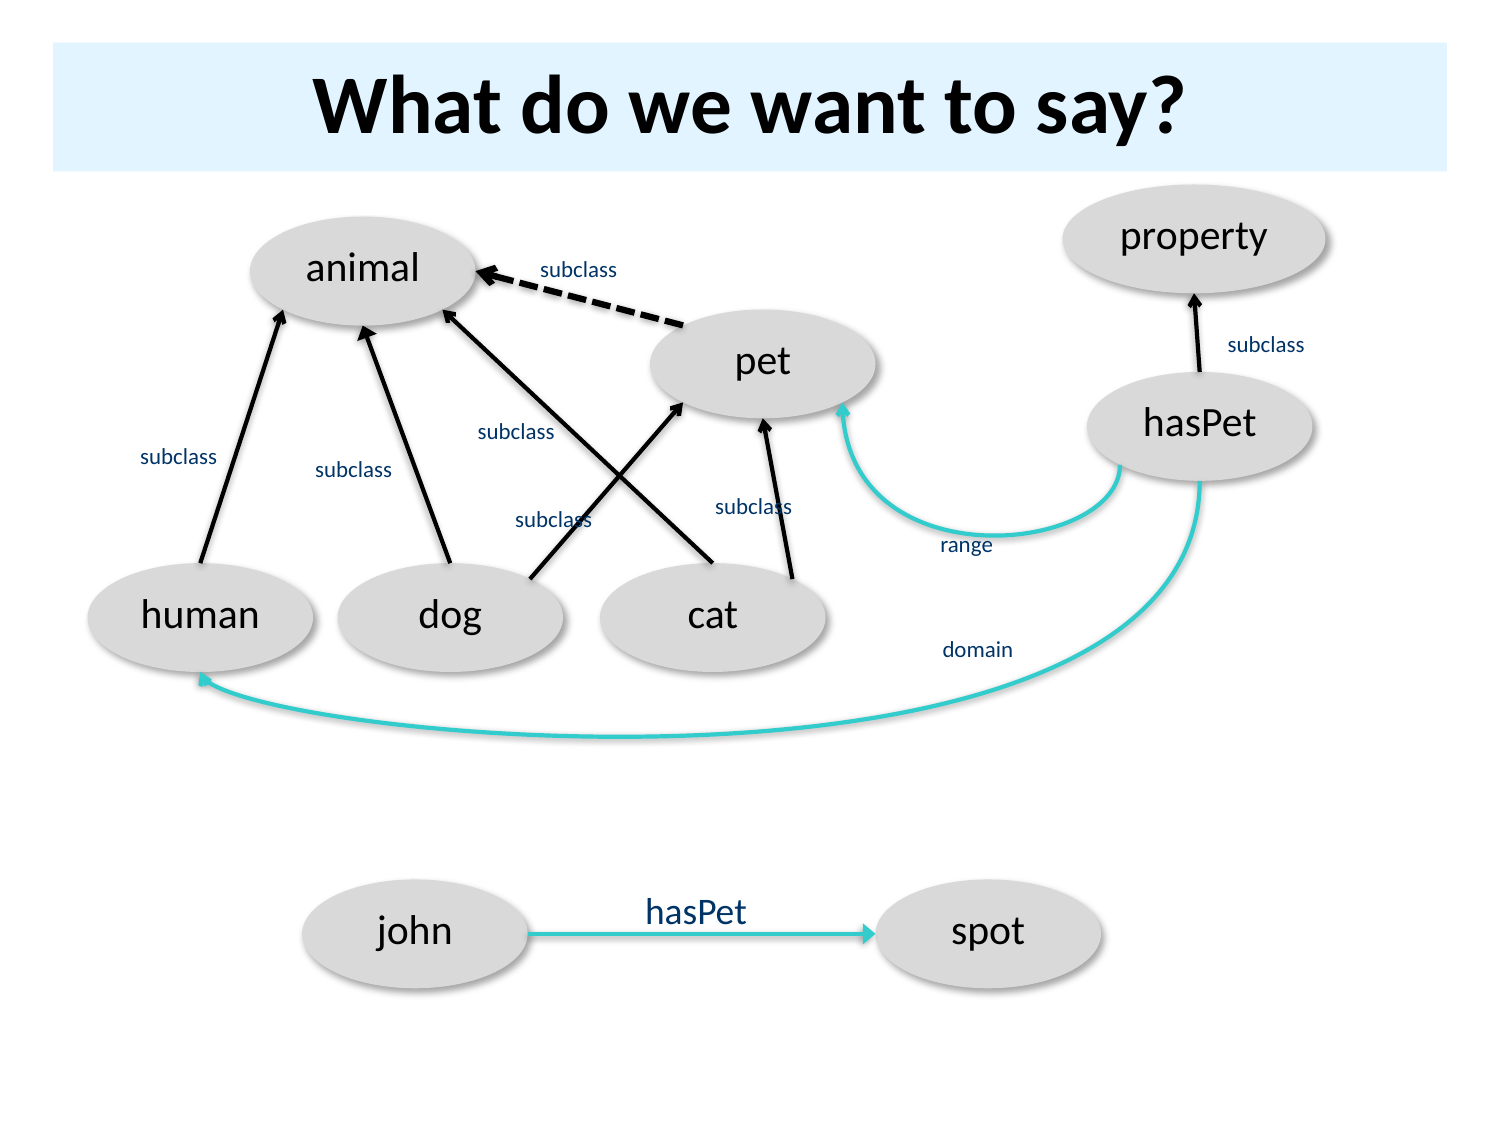

# What do we want to say?
property
animal
subclass
pet
subclass
hasPet
subclass
subclass
subclass
subclass
subclass
range
human
dog
cat
domain
john
hasPet
spot